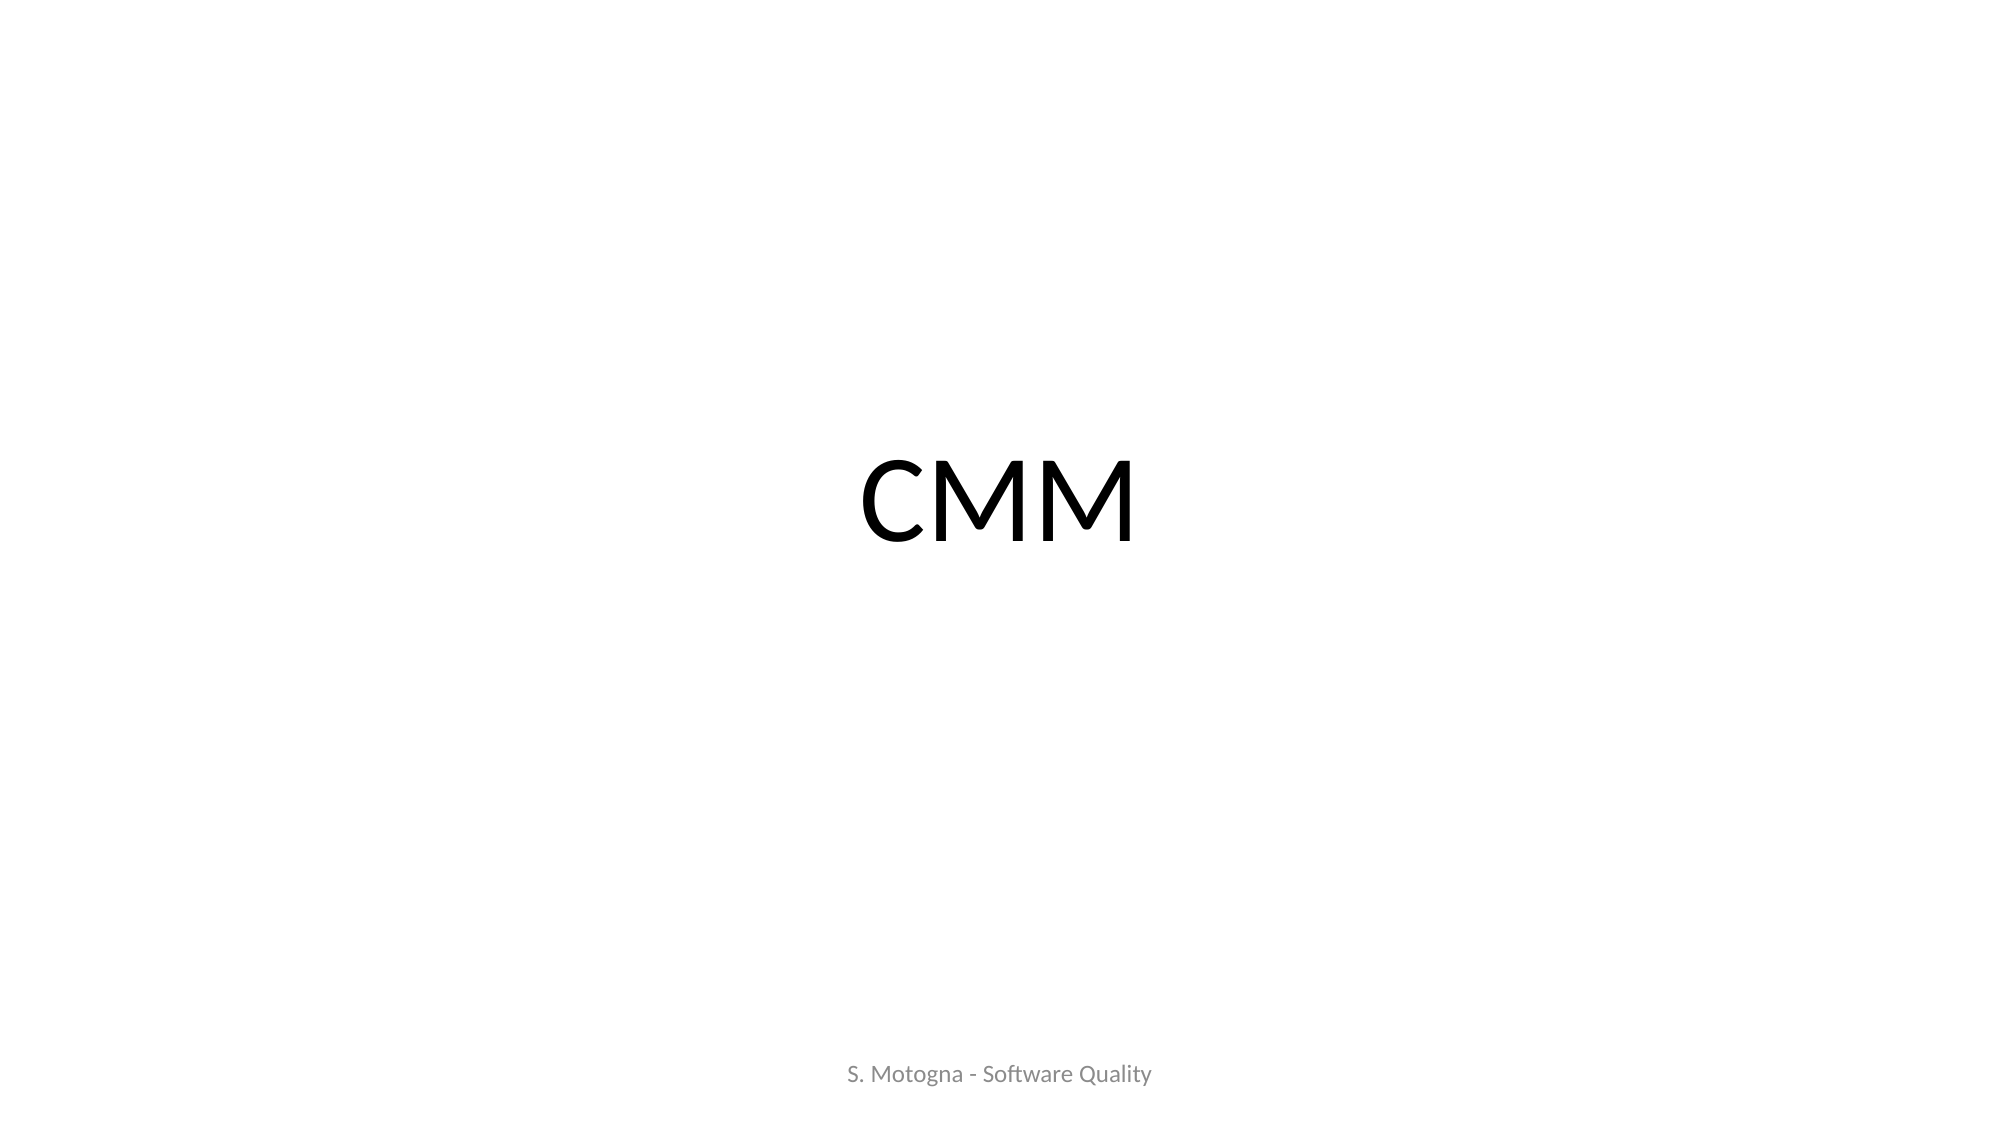

# CMM

S. Motogna - Software Quality